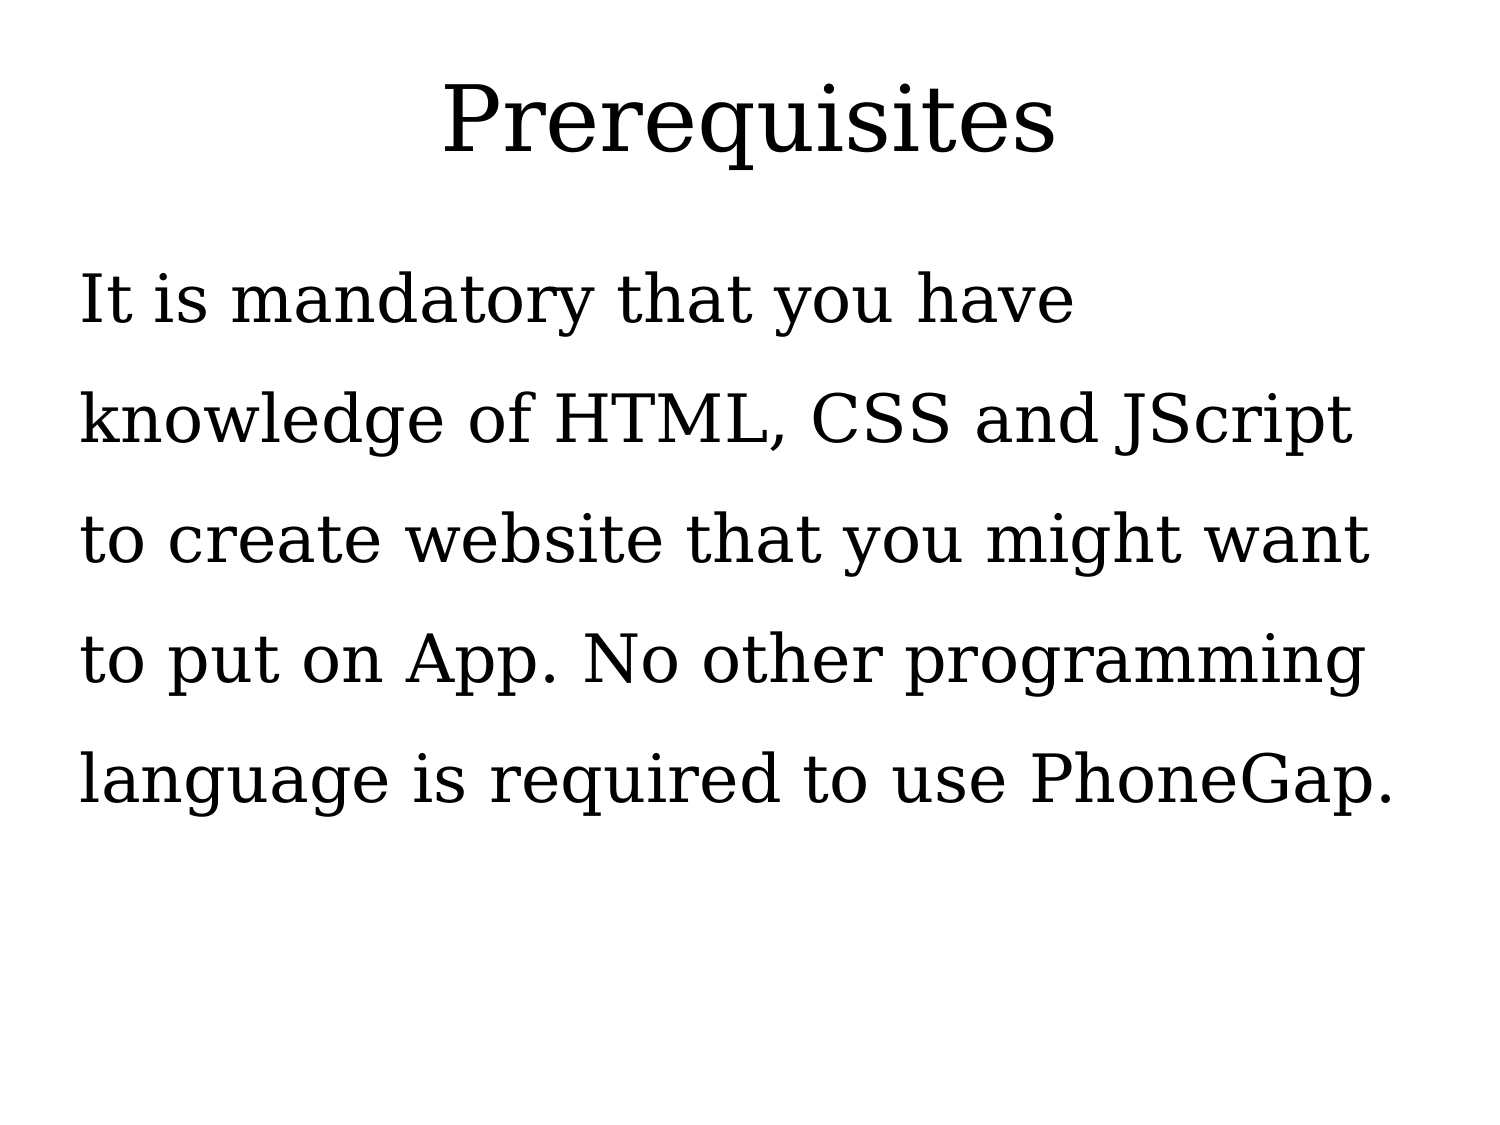

# Prerequisites
It is mandatory that you have knowledge of HTML, CSS and JScript to create website that you might want to put on App. No other programming language is required to use PhoneGap.